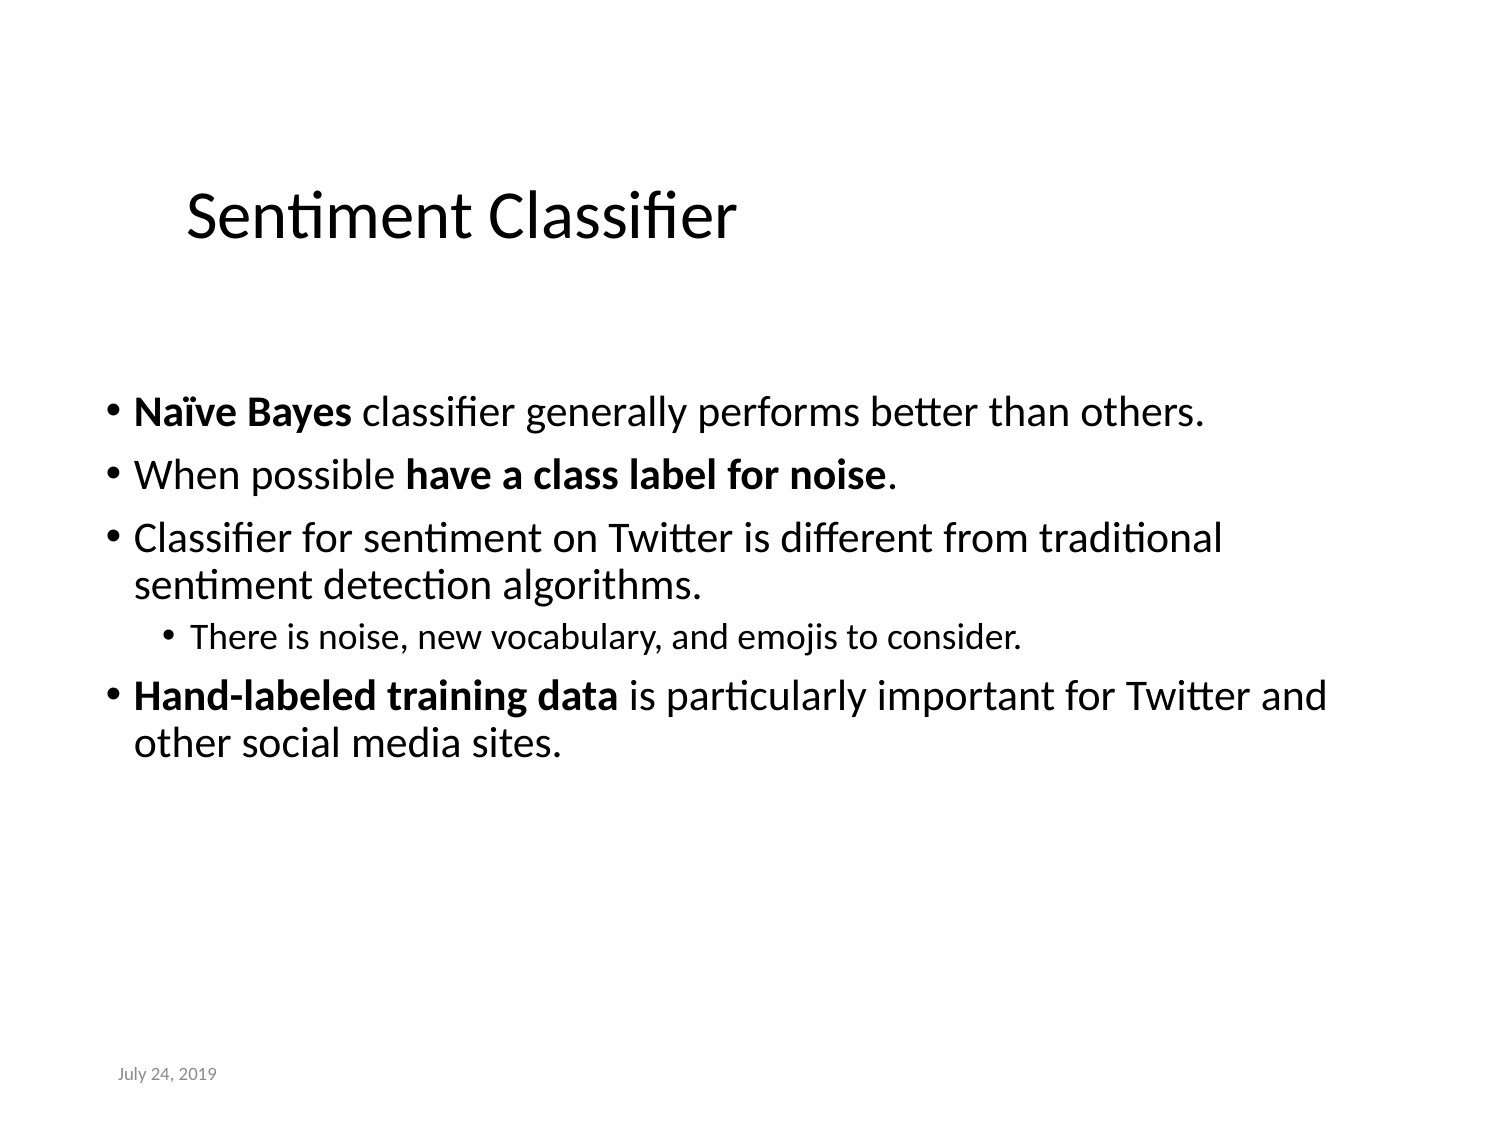

# Sentiment Classifier
Naïve Bayes classifier generally performs better than others.
When possible have a class label for noise.
Classifier for sentiment on Twitter is different from traditional sentiment detection algorithms.
There is noise, new vocabulary, and emojis to consider.
Hand-labeled training data is particularly important for Twitter and other social media sites.
July 24, 2019